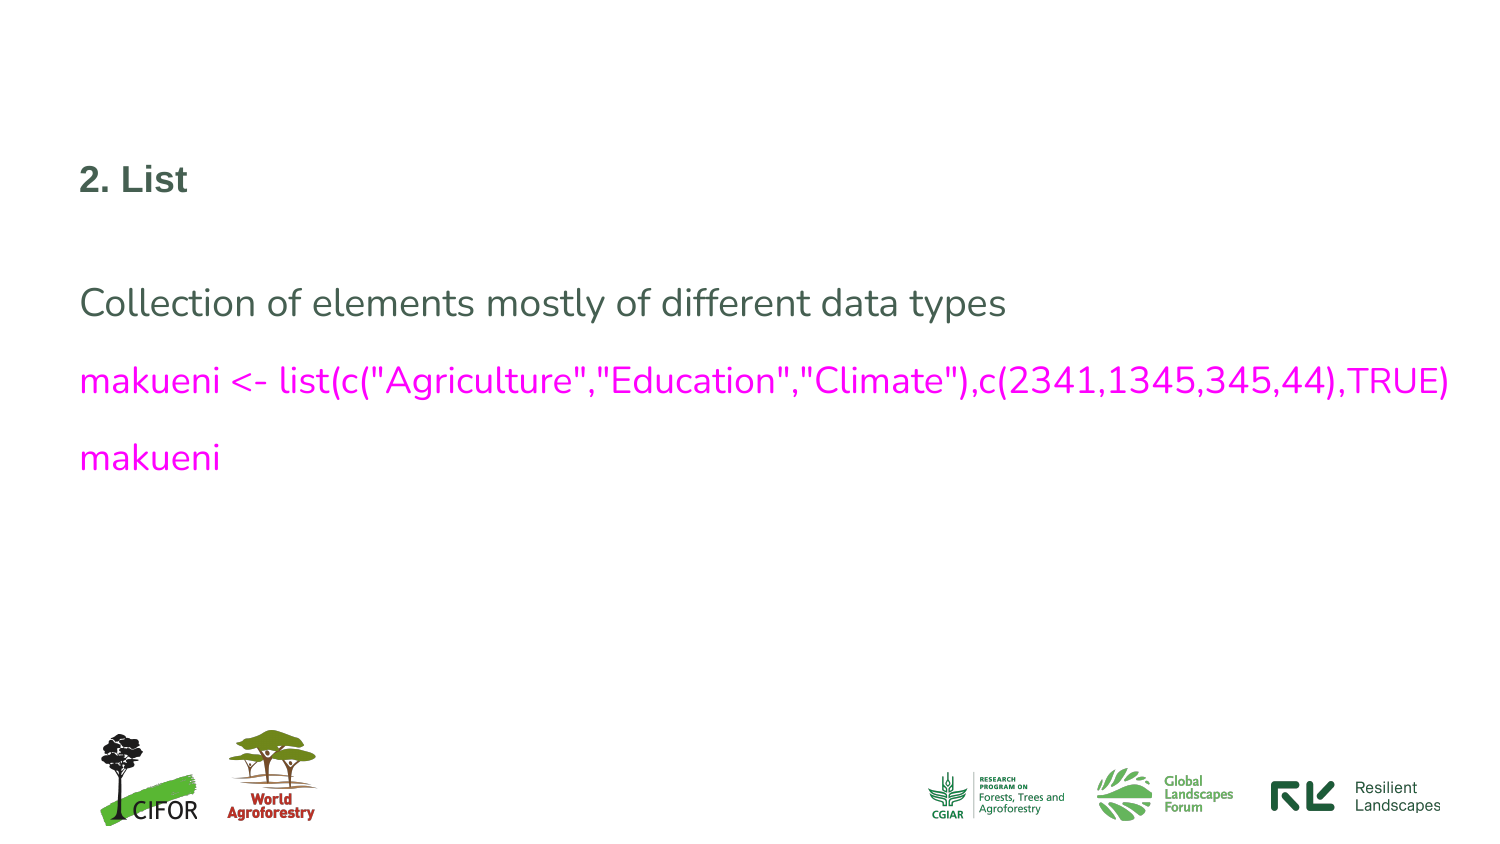

2. List

Collection of elements mostly of different data types
makueni <- list(c("Agriculture","Education","Climate"),c(2341,1345,345,44),TRUE)
makueni